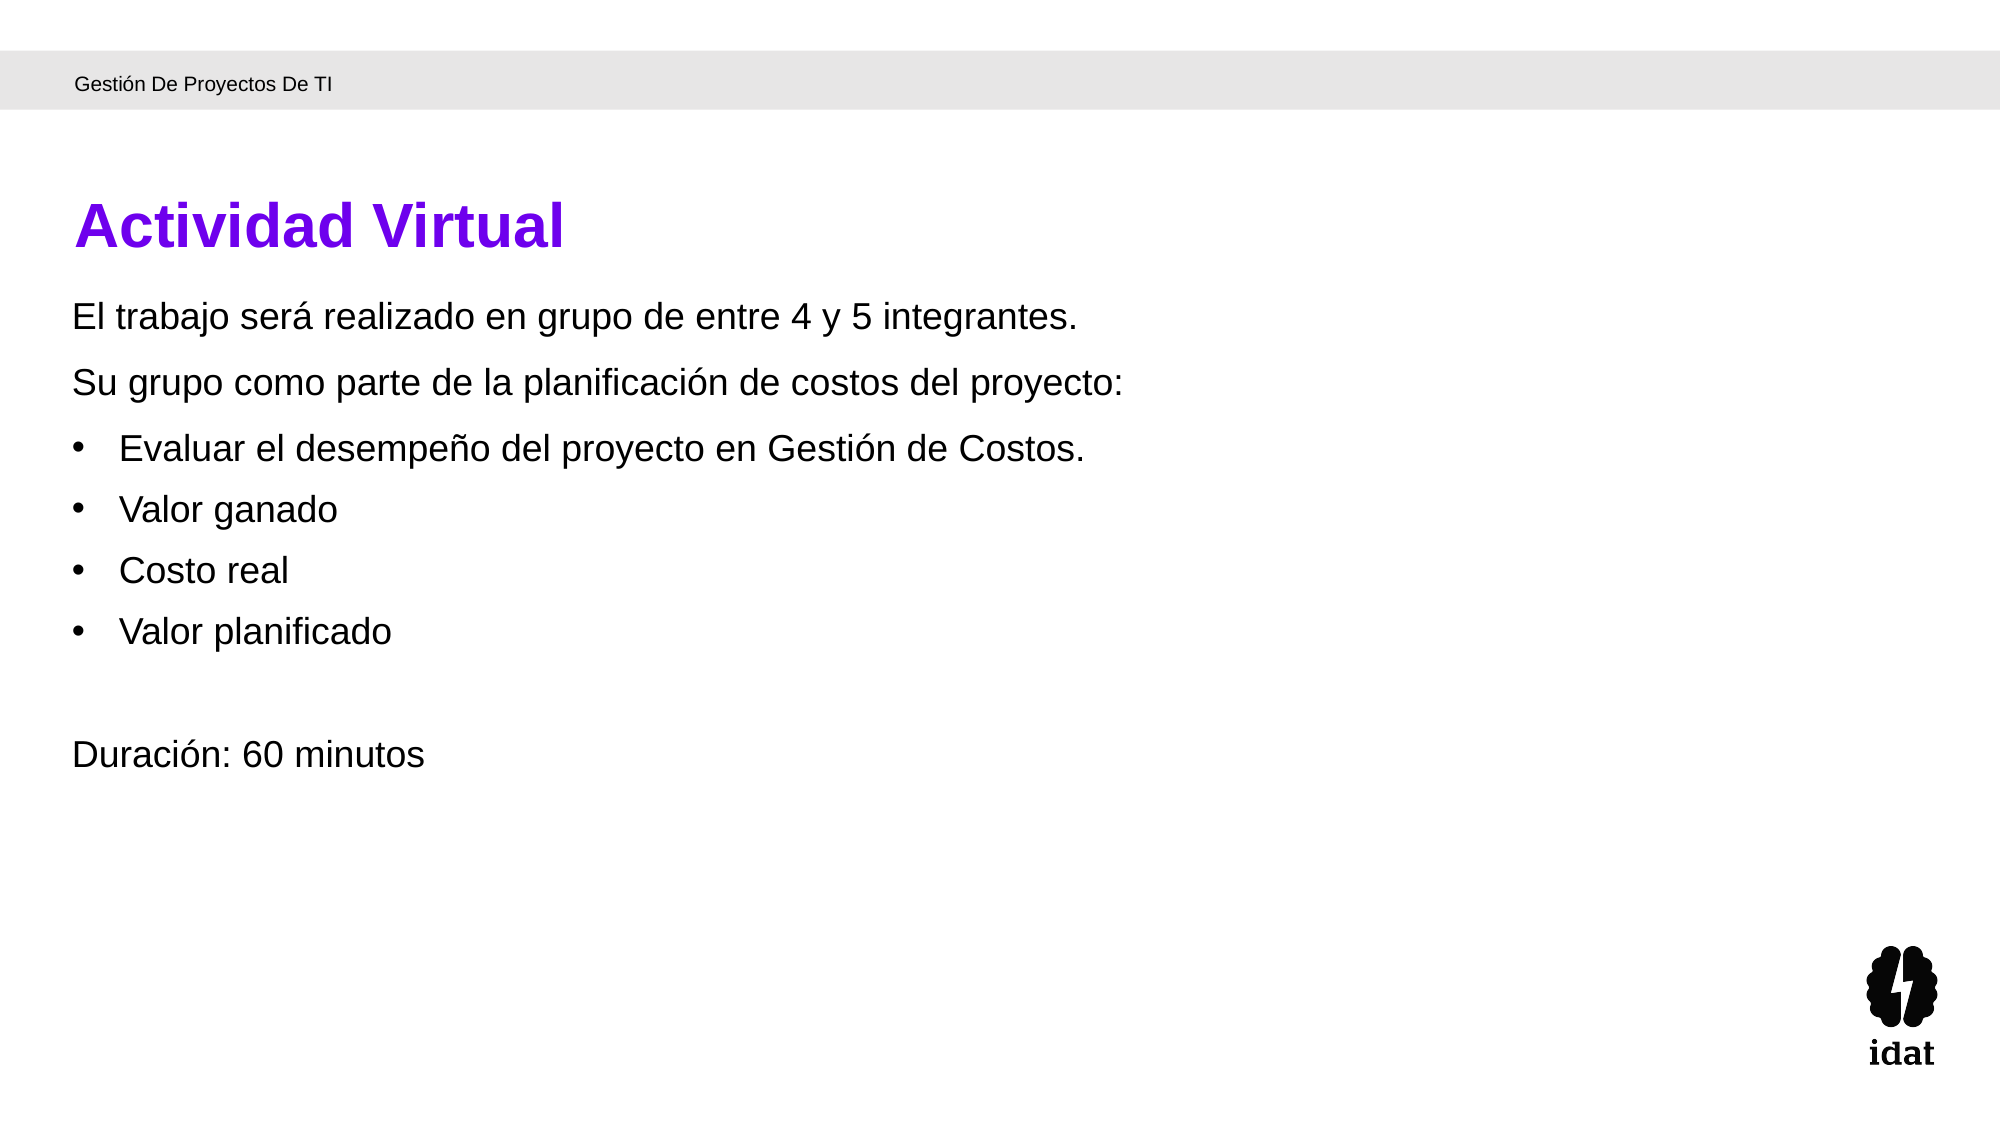

Gestión De Proyectos De TI
Actividad Virtual
El trabajo será realizado en grupo de entre 4 y 5 integrantes.
Su grupo como parte de la planificación de costos del proyecto:
Evaluar el desempeño del proyecto en Gestión de Costos.
Valor ganado
Costo real
Valor planificado

Duración: 60 minutos